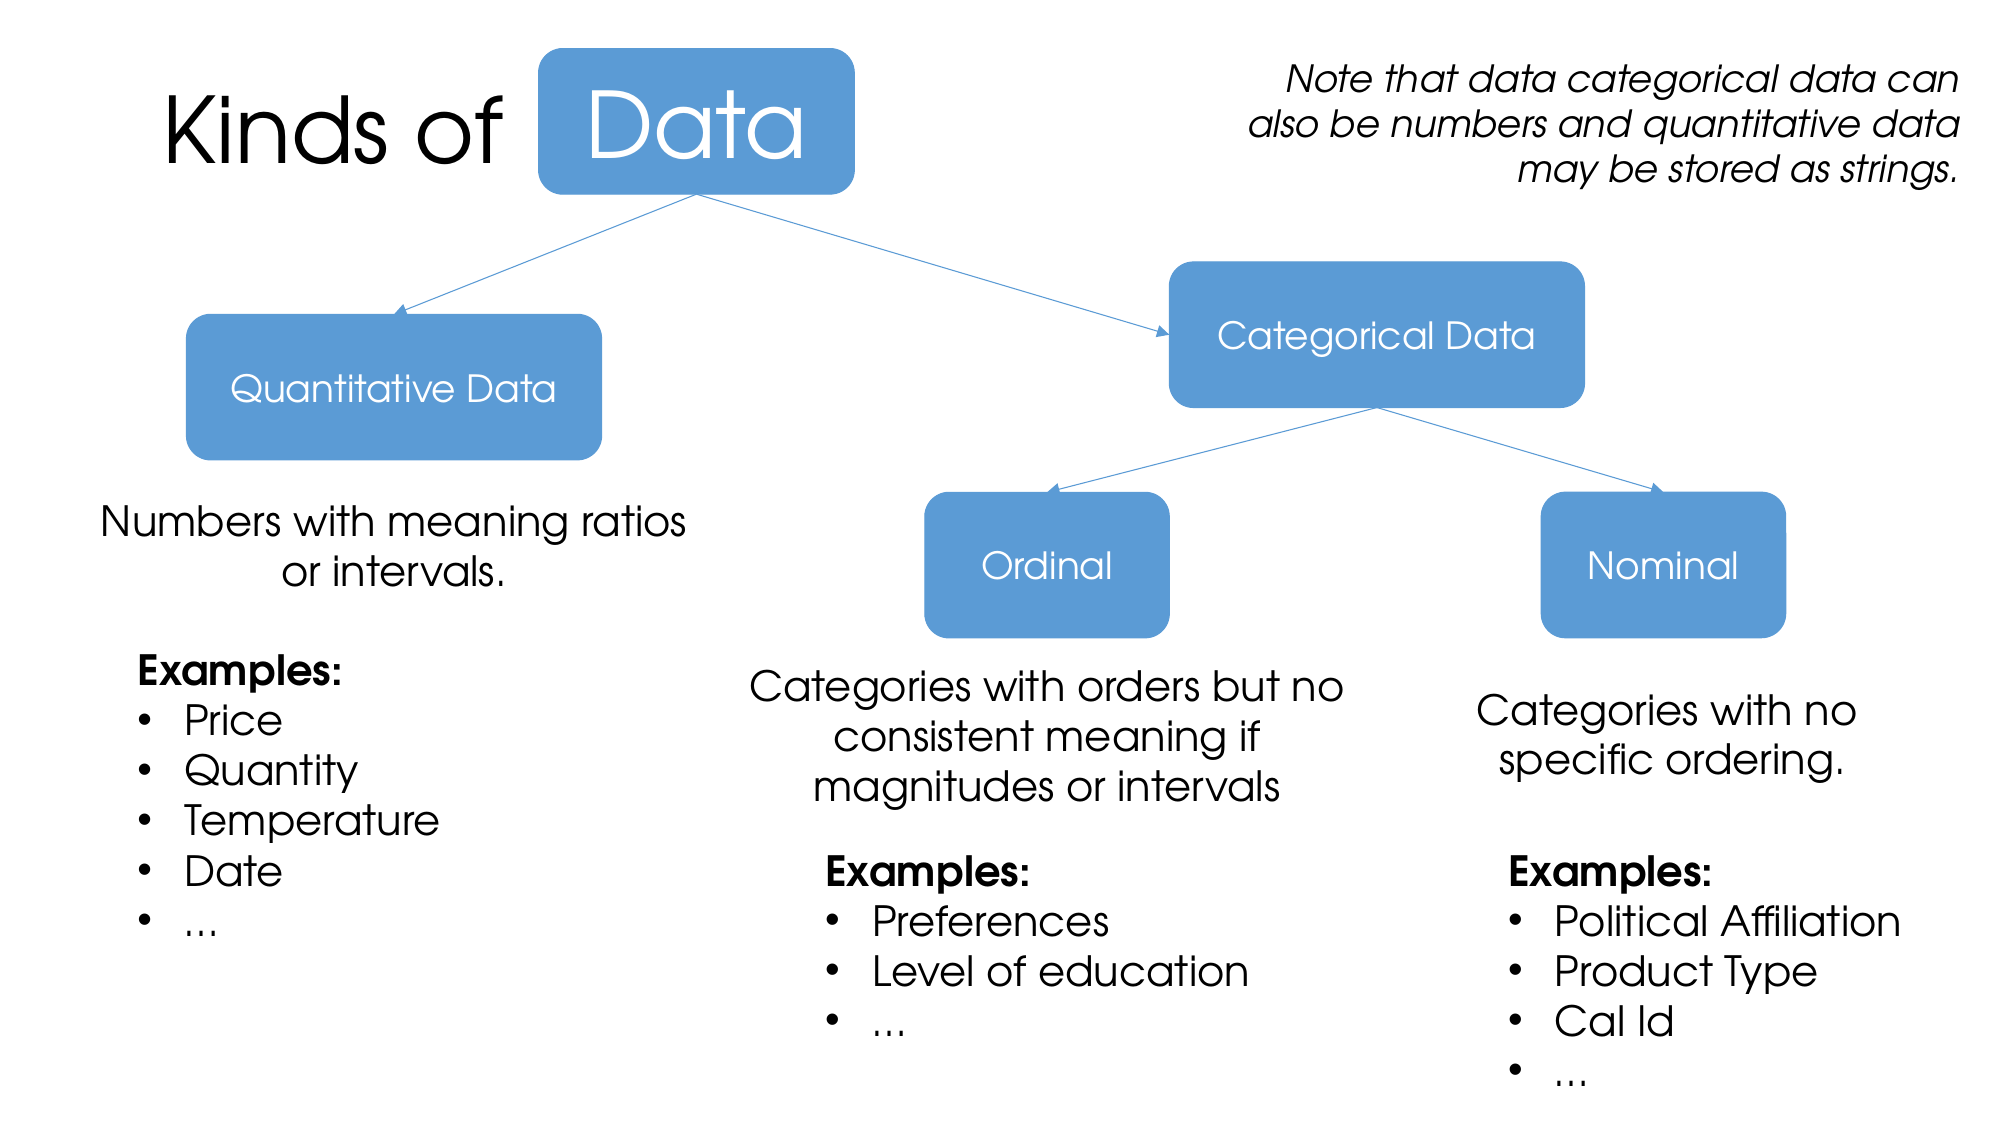

# Kinds of
Note that data categorical data can also be numbers and quantitative data may be stored as strings.
Data
Categorical Data
Quantitative Data
Numbers with meaning ratios or intervals.
Nominal
Ordinal
Examples:
Price
Quantity
Temperature
Date
…
Categories with orders but no consistent meaning if magnitudes or intervals
Categories with no
specific ordering.
Examples:
Preferences
Level of education
…
Examples:
Political Affiliation
Product Type
Cal Id
…